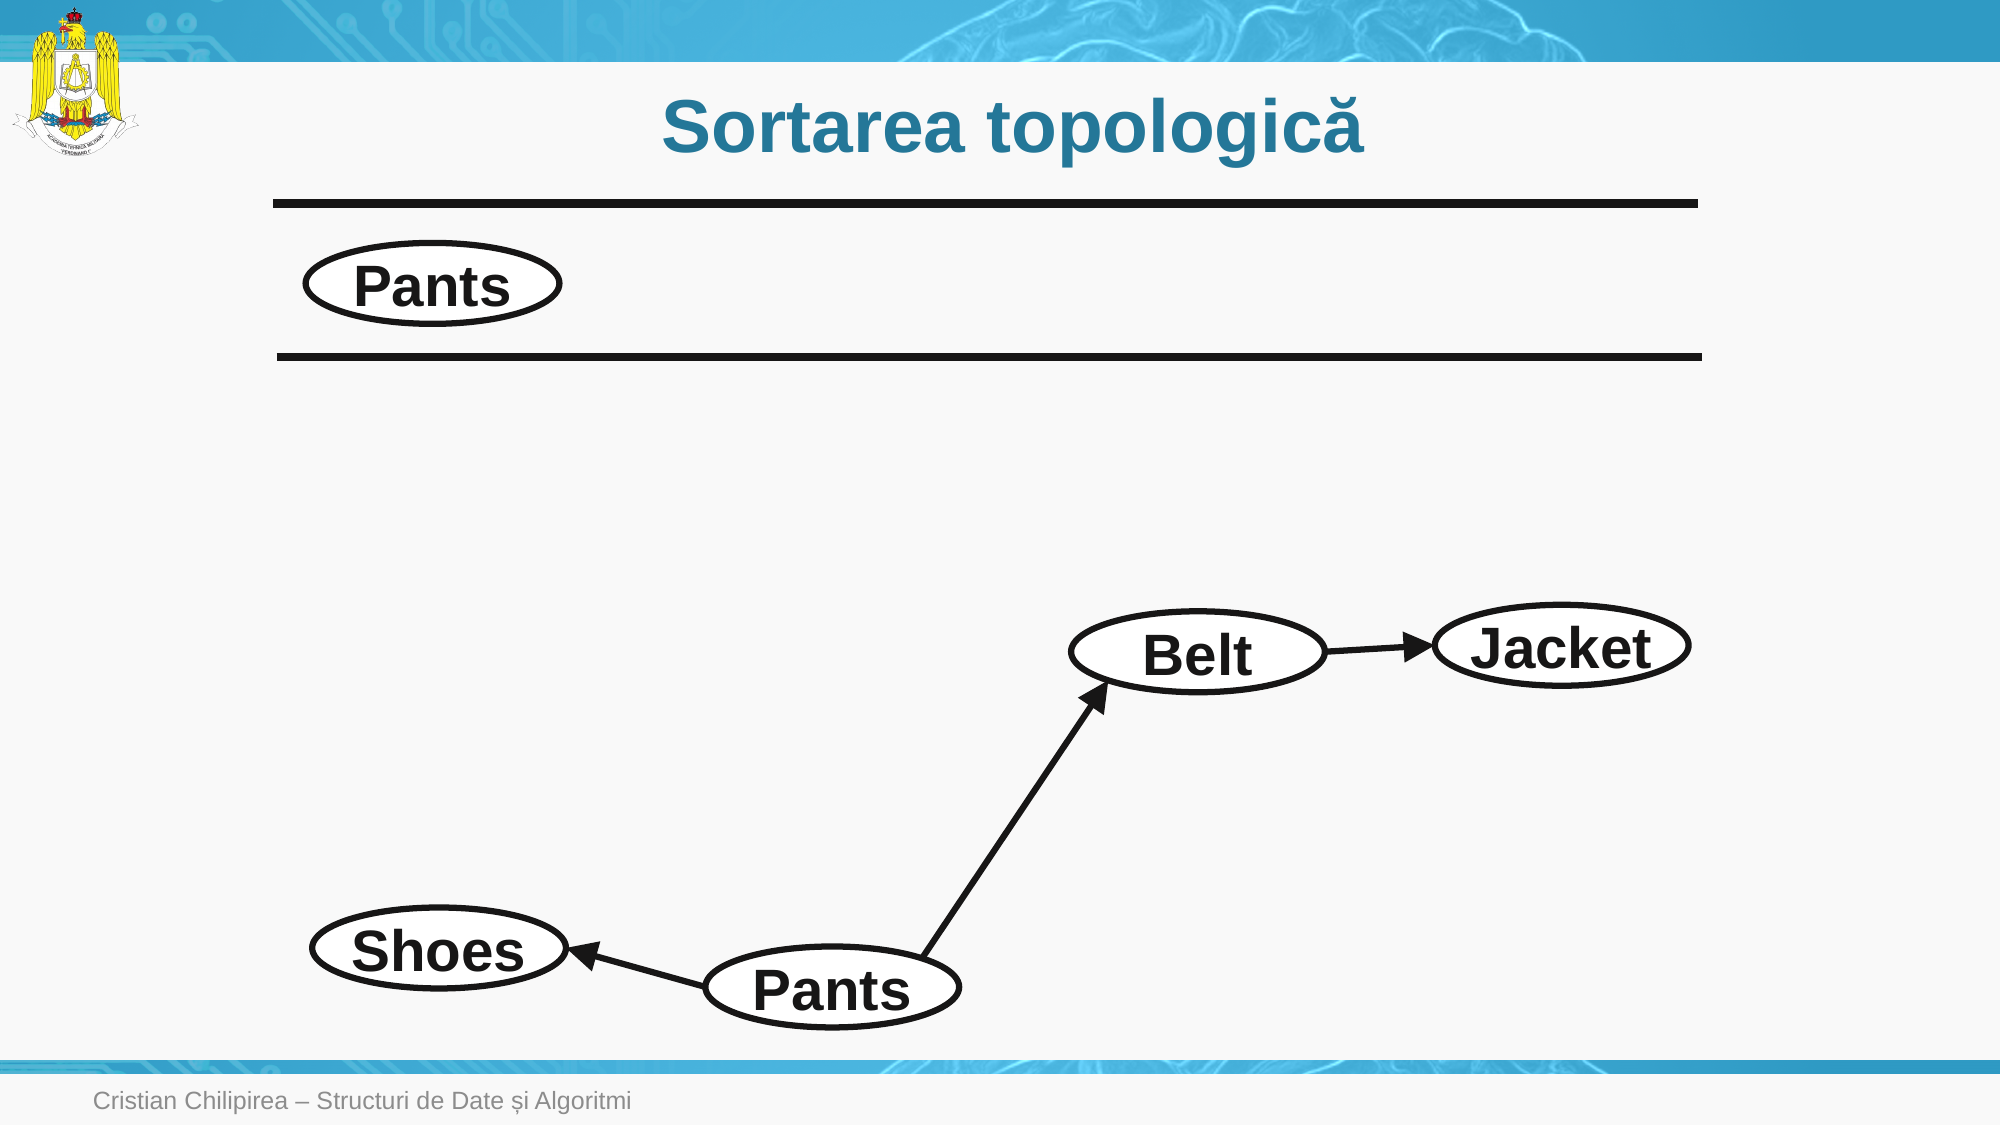

# Sortarea topologică
Pants
Jacket
Belt
Shoes
Pants
Cristian Chilipirea – Structuri de Date și Algoritmi